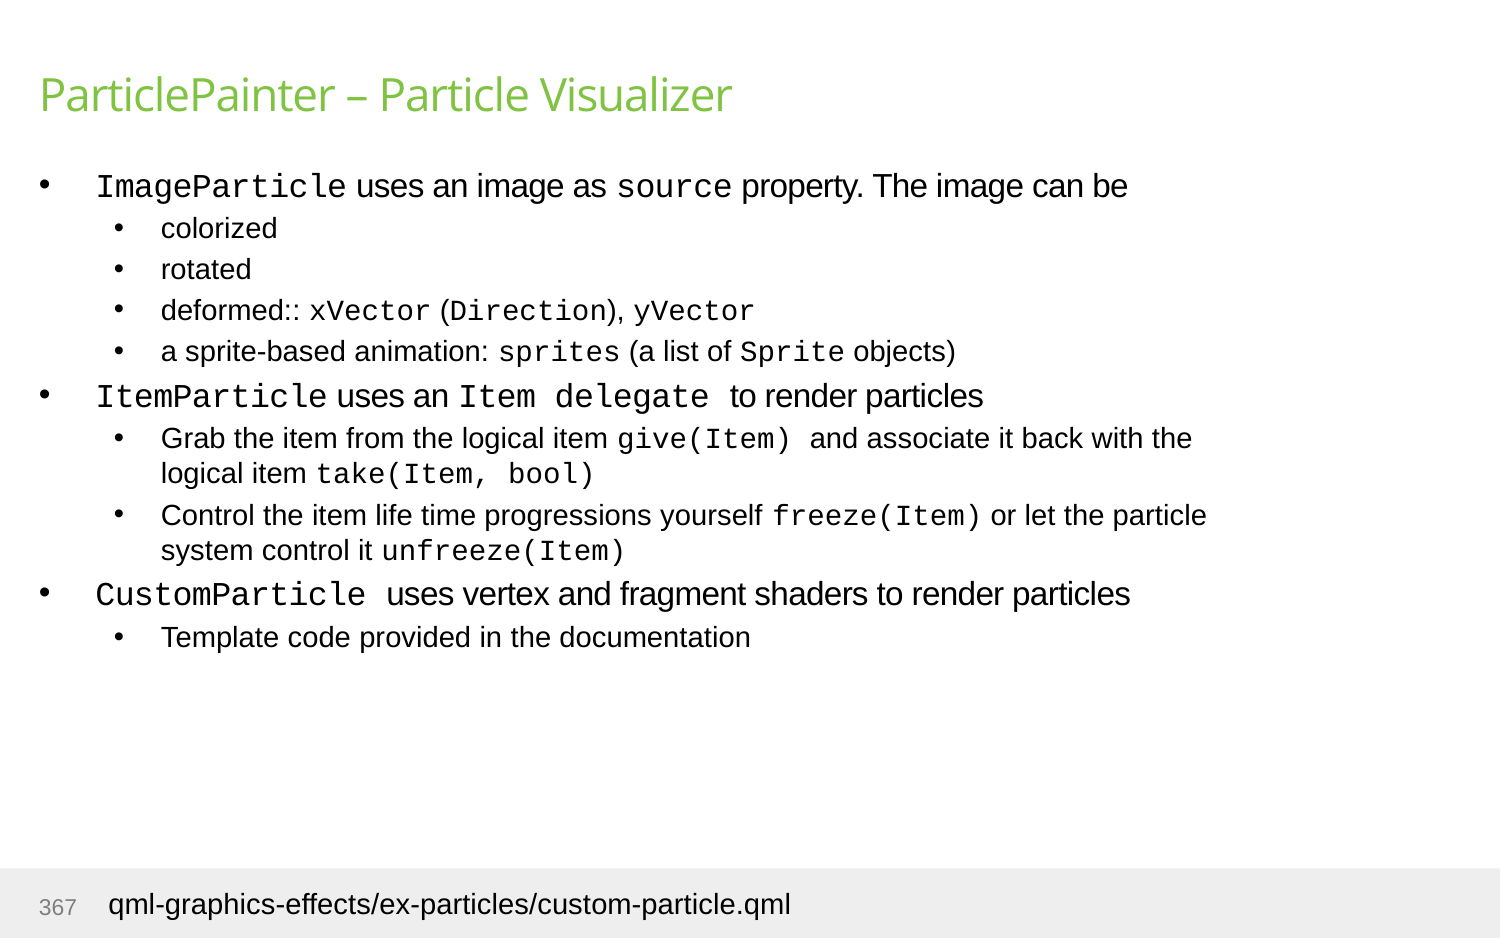

# ParticlePainter – Particle Visualizer
ImageParticle uses an image as source property. The image can be
colorized
rotated
deformed:: xVector (Direction), yVector
a sprite-based animation: sprites (a list of Sprite objects)
ItemParticle uses an Item delegate to render particles
Grab the item from the logical item give(Item) and associate it back with the logical item take(Item, bool)
Control the item life time progressions yourself freeze(Item) or let the particle system control it unfreeze(Item)
CustomParticle uses vertex and fragment shaders to render particles
Template code provided in the documentation

qml-graphics-effects/ex-particles/custom-particle.qml
367